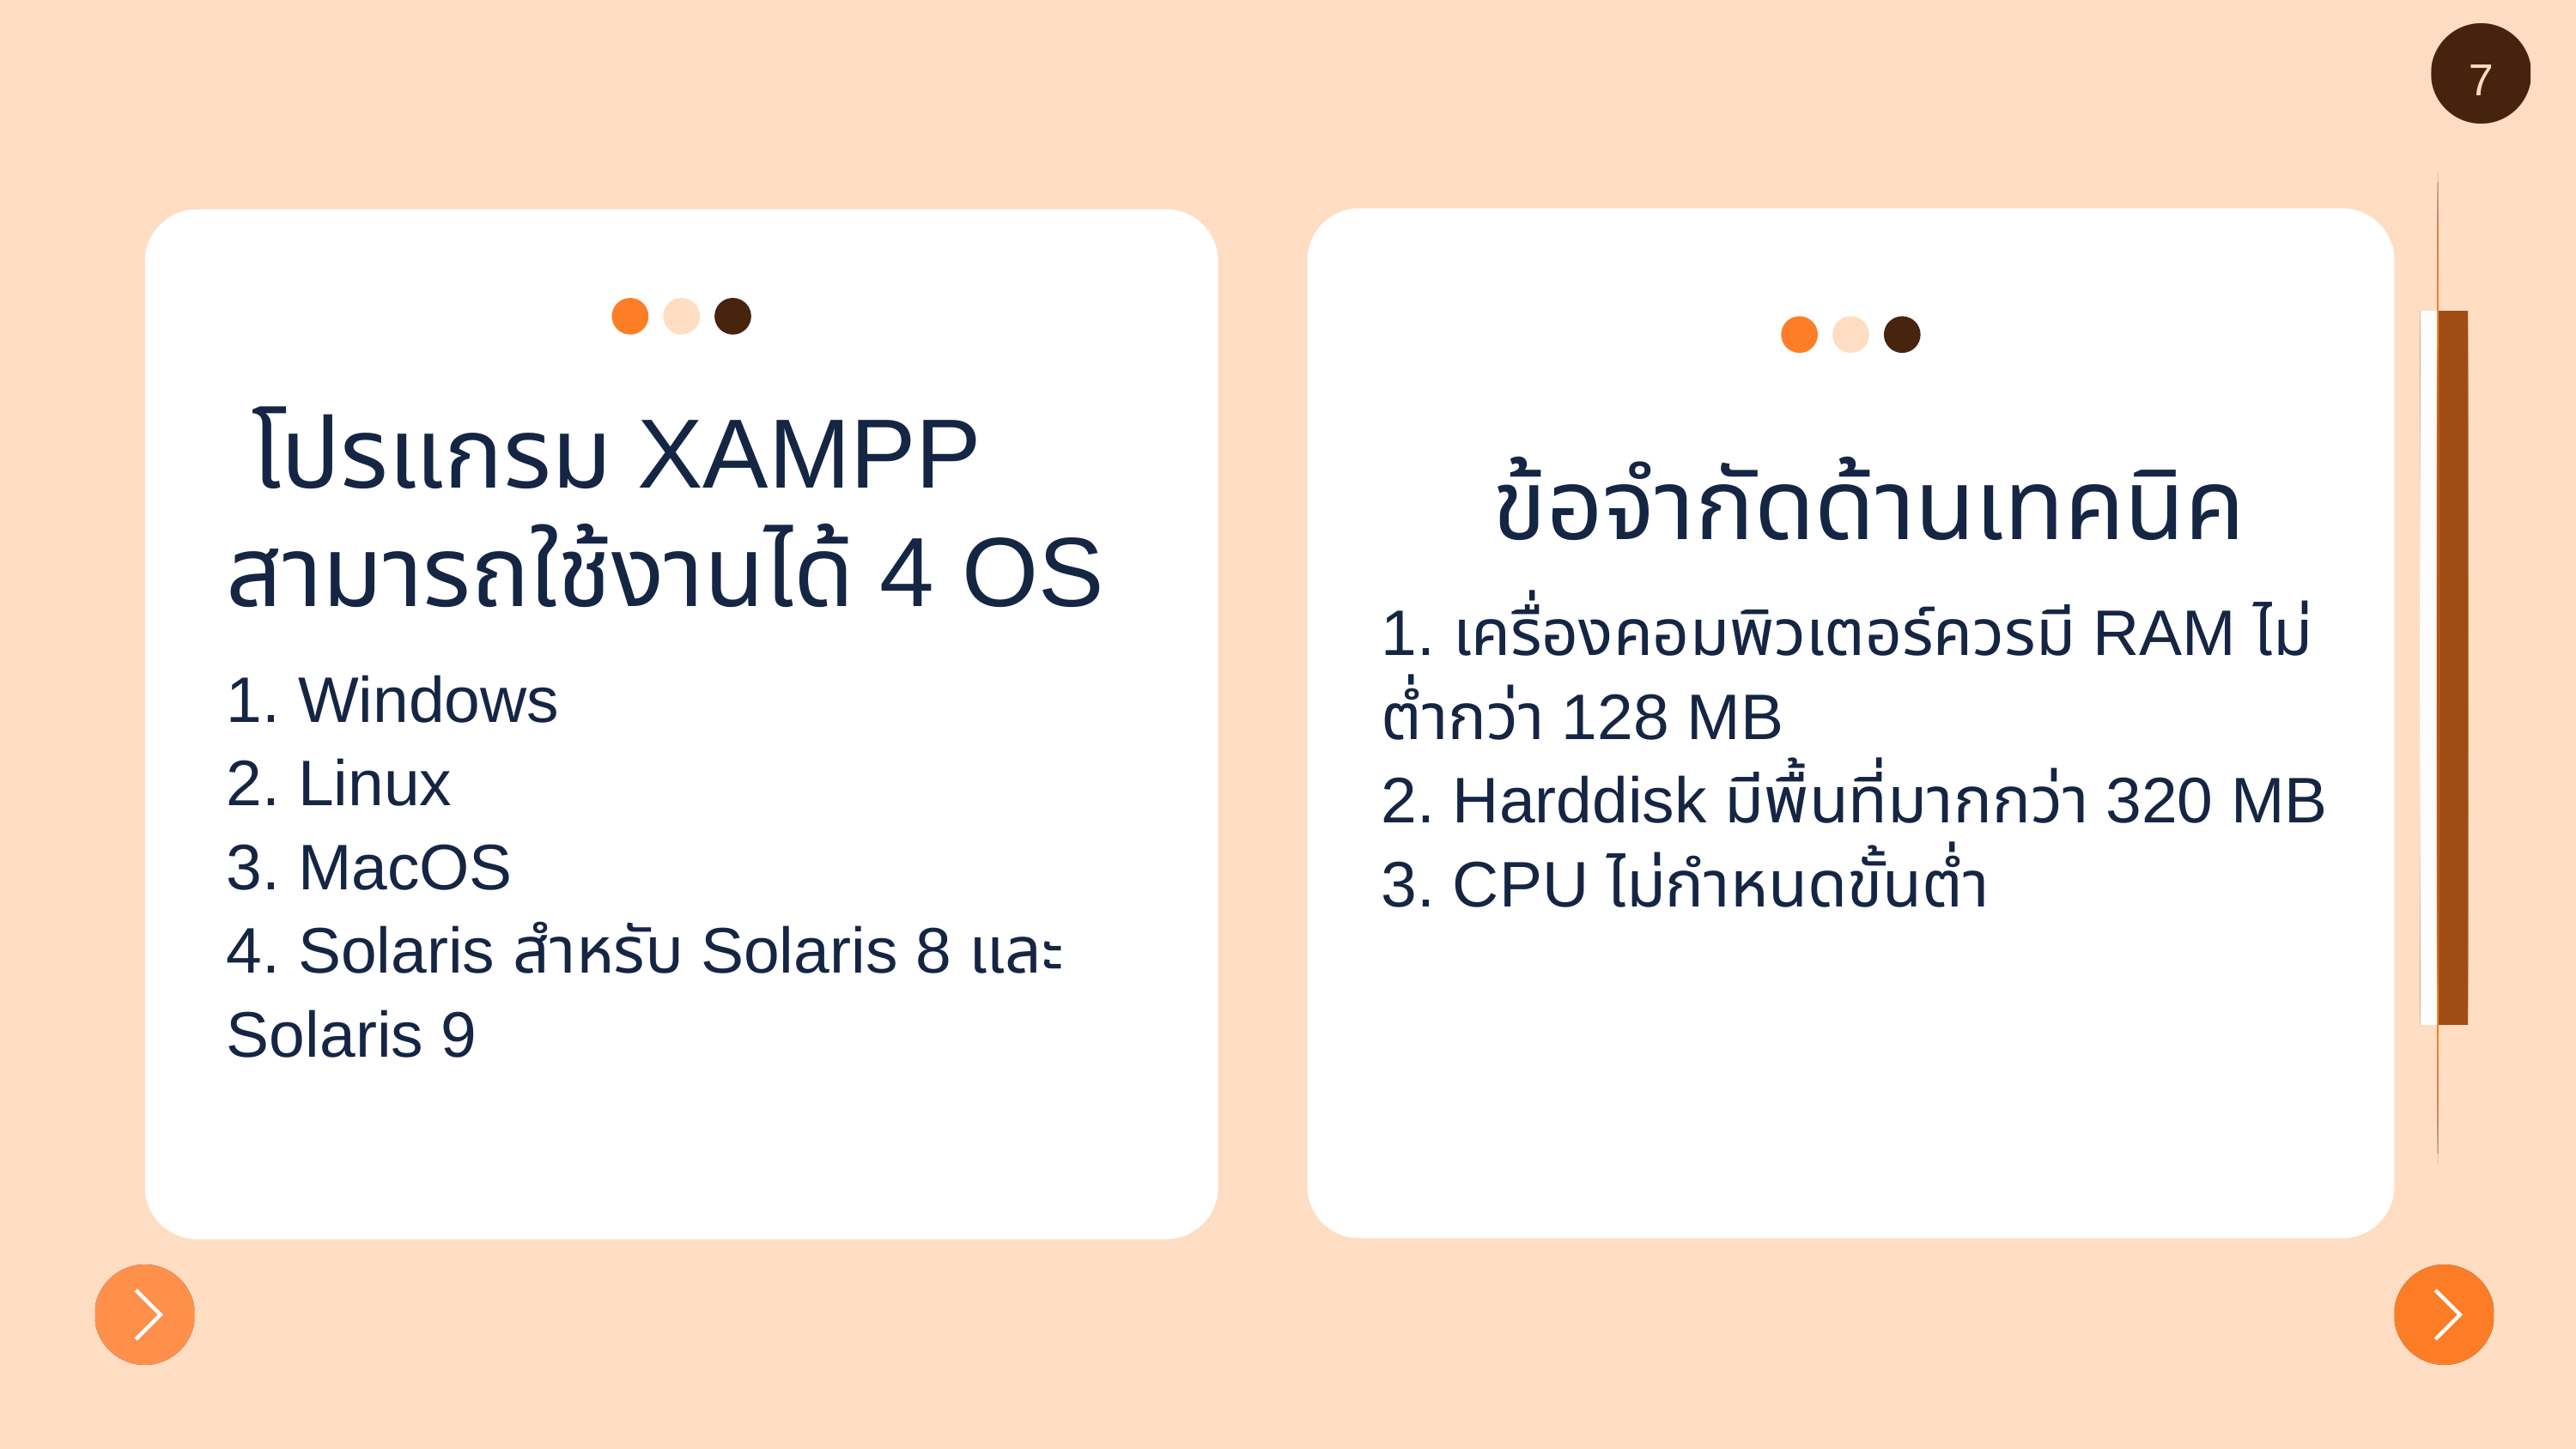

7

 โปรแกรม XAMPP สามารถใช้งานได้ 4 OS
1. Windows
2. Linux
3. MacOS
4. Solaris สำหรับ Solaris 8 และ Solaris 9

ข้อจำกัดด้านเทคนิค
1. เครื่องคอมพิวเตอร์ควรมี RAM ไม่ต่ำกว่า 128 MB
2. Harddisk มีพื้นที่มากกว่า 320 MB
3. CPU ไม่กำหนดขั้นต่ำ